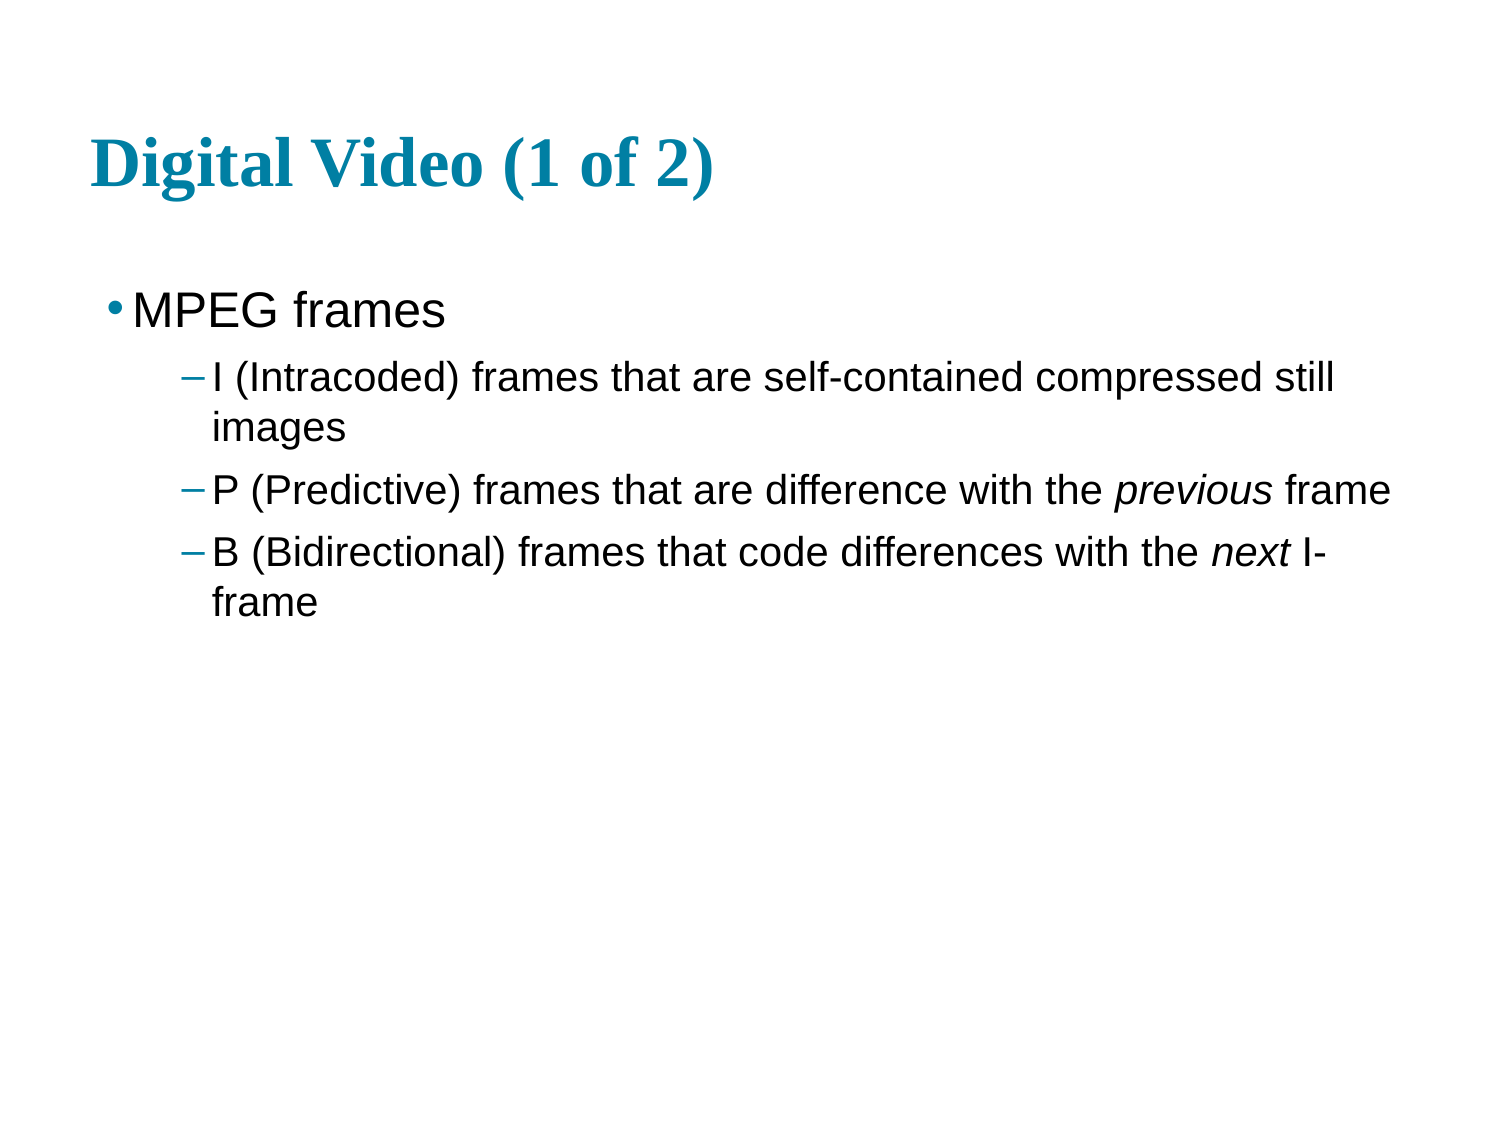

# Digital Video (1 of 2)
MPEG frames
I (Intracoded) frames that are self-contained compressed still images
P (Predictive) frames that are difference with the previous frame
B (Bidirectional) frames that code differences with the next I-frame